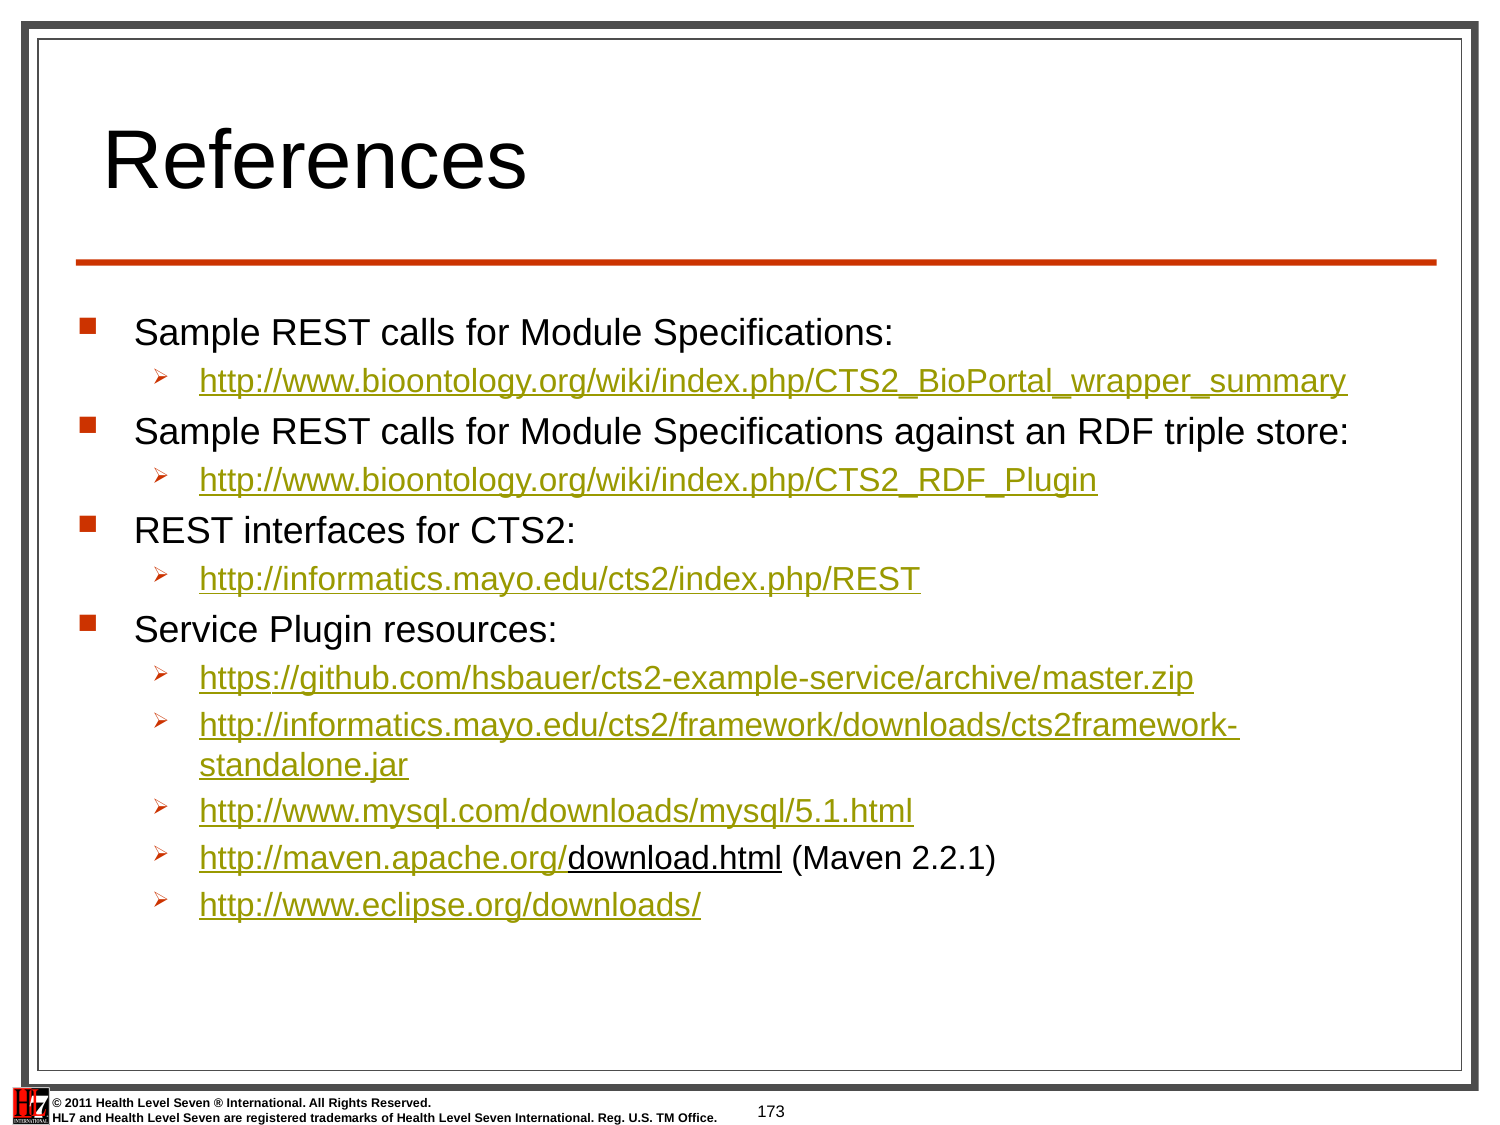

# References
Sample REST calls for Module Specifications:
http://www.bioontology.org/wiki/index.php/CTS2_BioPortal_wrapper_summary
Sample REST calls for Module Specifications against an RDF triple store:
http://www.bioontology.org/wiki/index.php/CTS2_RDF_Plugin
REST interfaces for CTS2:
http://informatics.mayo.edu/cts2/index.php/REST
Service Plugin resources:
https://github.com/hsbauer/cts2-example-service/archive/master.zip
http://informatics.mayo.edu/cts2/framework/downloads/cts2framework-standalone.jar
http://www.mysql.com/downloads/mysql/5.1.html
http://maven.apache.org/download.html (Maven 2.2.1)
http://www.eclipse.org/downloads/

173